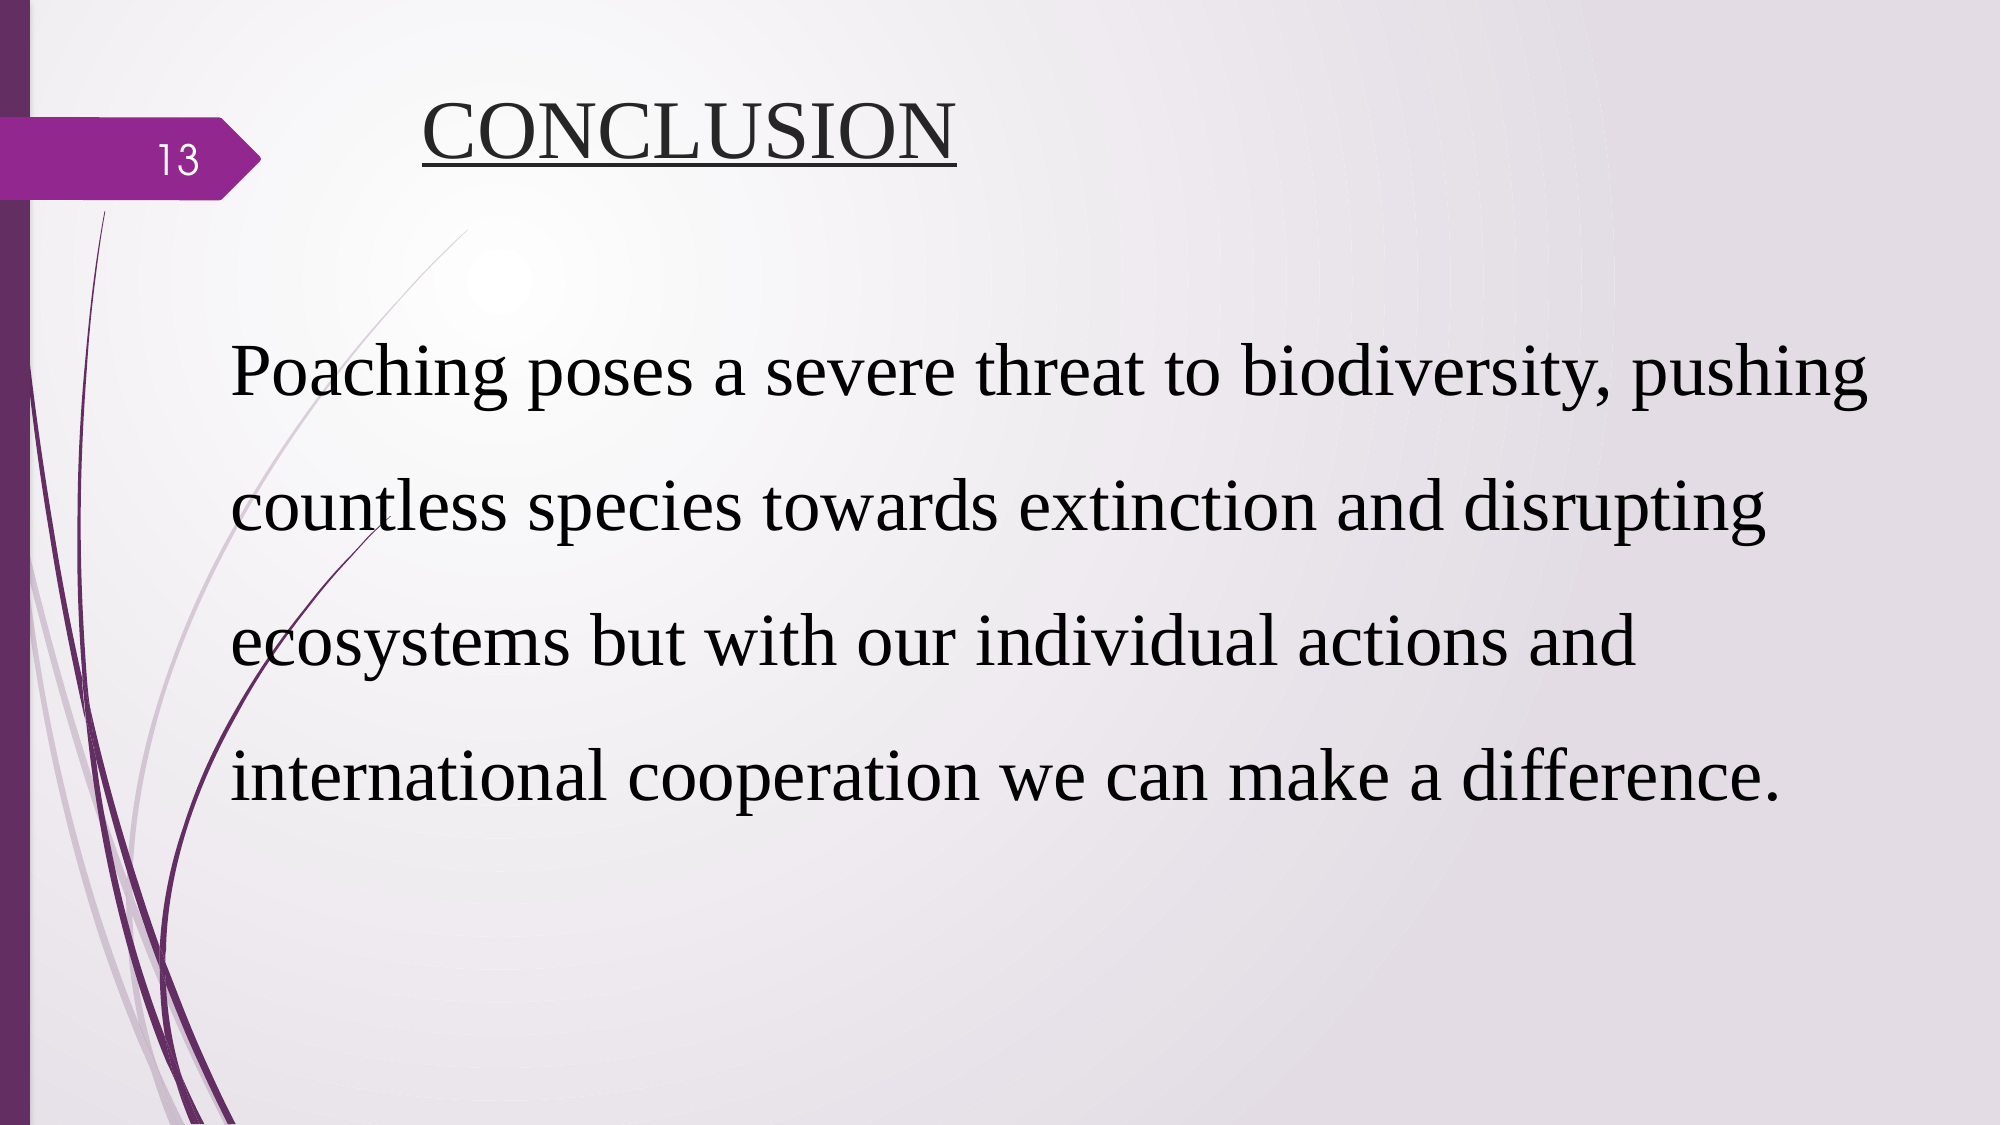

# CONCLUSION
13
Poaching poses a severe threat to biodiversity, pushing countless species towards extinction and disrupting ecosystems but with our individual actions and international cooperation we can make a difference.